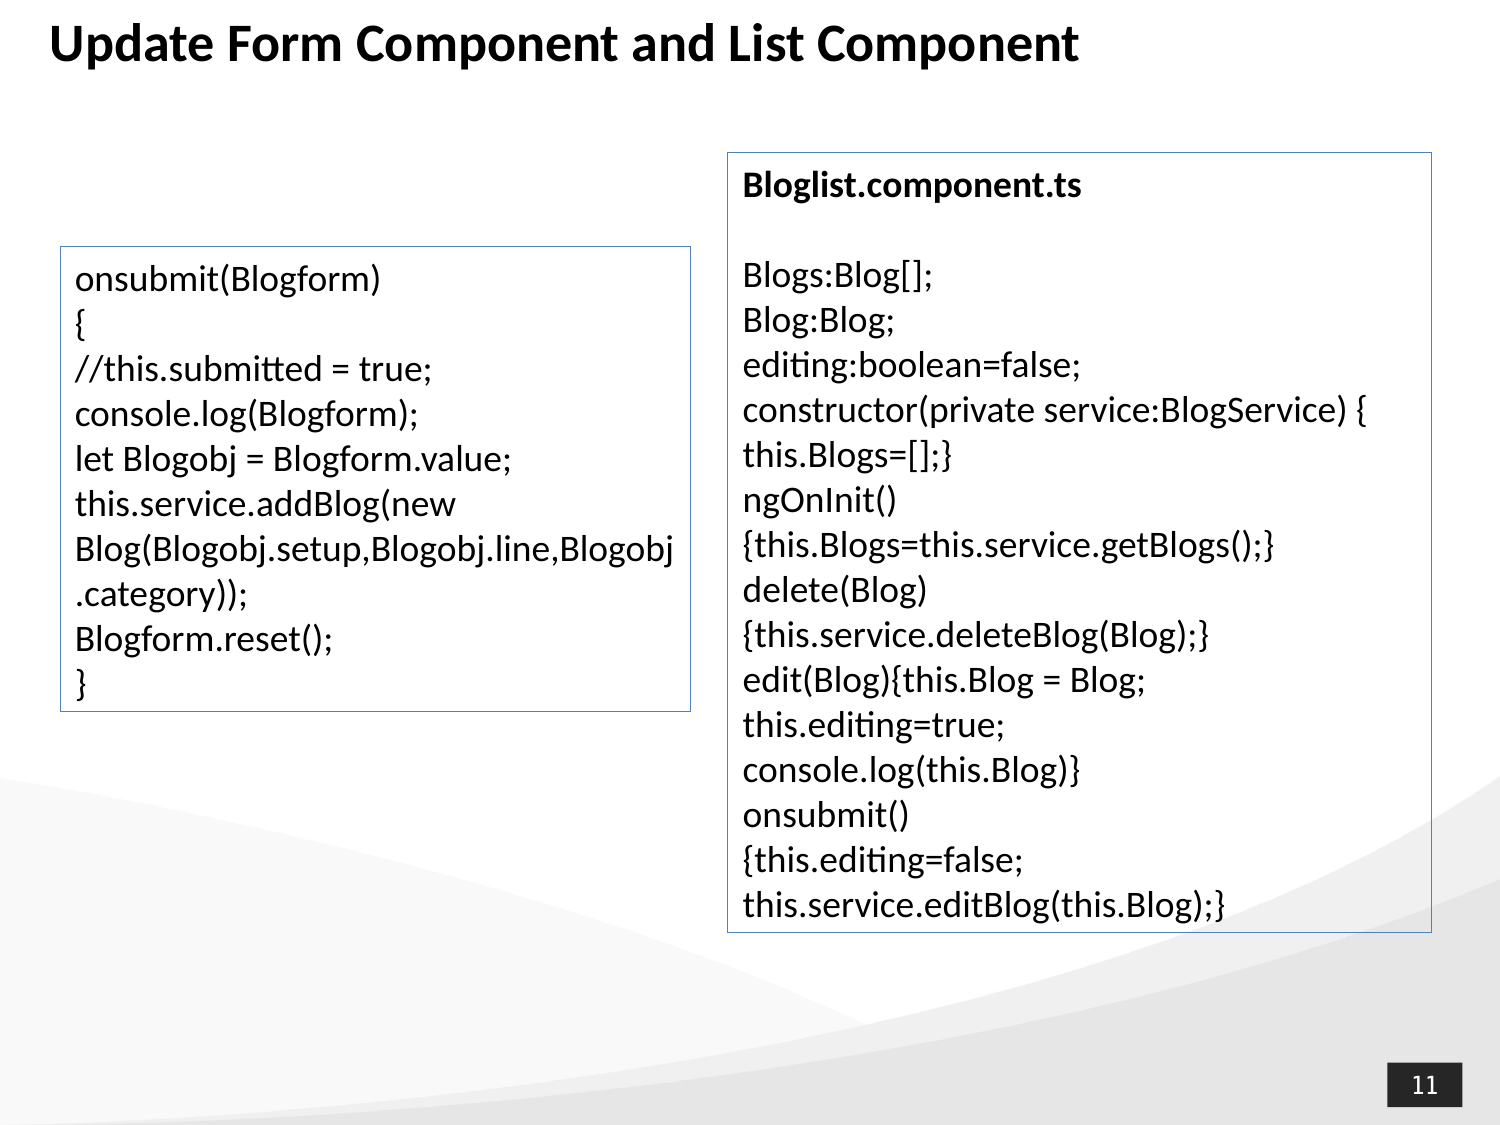

Update Form Component and List Component
Bloglist.component.ts

Blogs:Blog[];
Blog:Blog;
editing:boolean=false;
constructor(private service:BlogService) {
this.Blogs=[];}
ngOnInit() {this.Blogs=this.service.getBlogs();}
delete(Blog)
{this.service.deleteBlog(Blog);}
edit(Blog){this.Blog = Blog;
this.editing=true;
console.log(this.Blog)}
onsubmit()
{this.editing=false;
this.service.editBlog(this.Blog);}

onsubmit(Blogform)
{
//this.submitted = true;
console.log(Blogform);
let Blogobj = Blogform.value;
this.service.addBlog(new Blog(Blogobj.setup,Blogobj.line,Blogobj.category));
Blogform.reset();
}